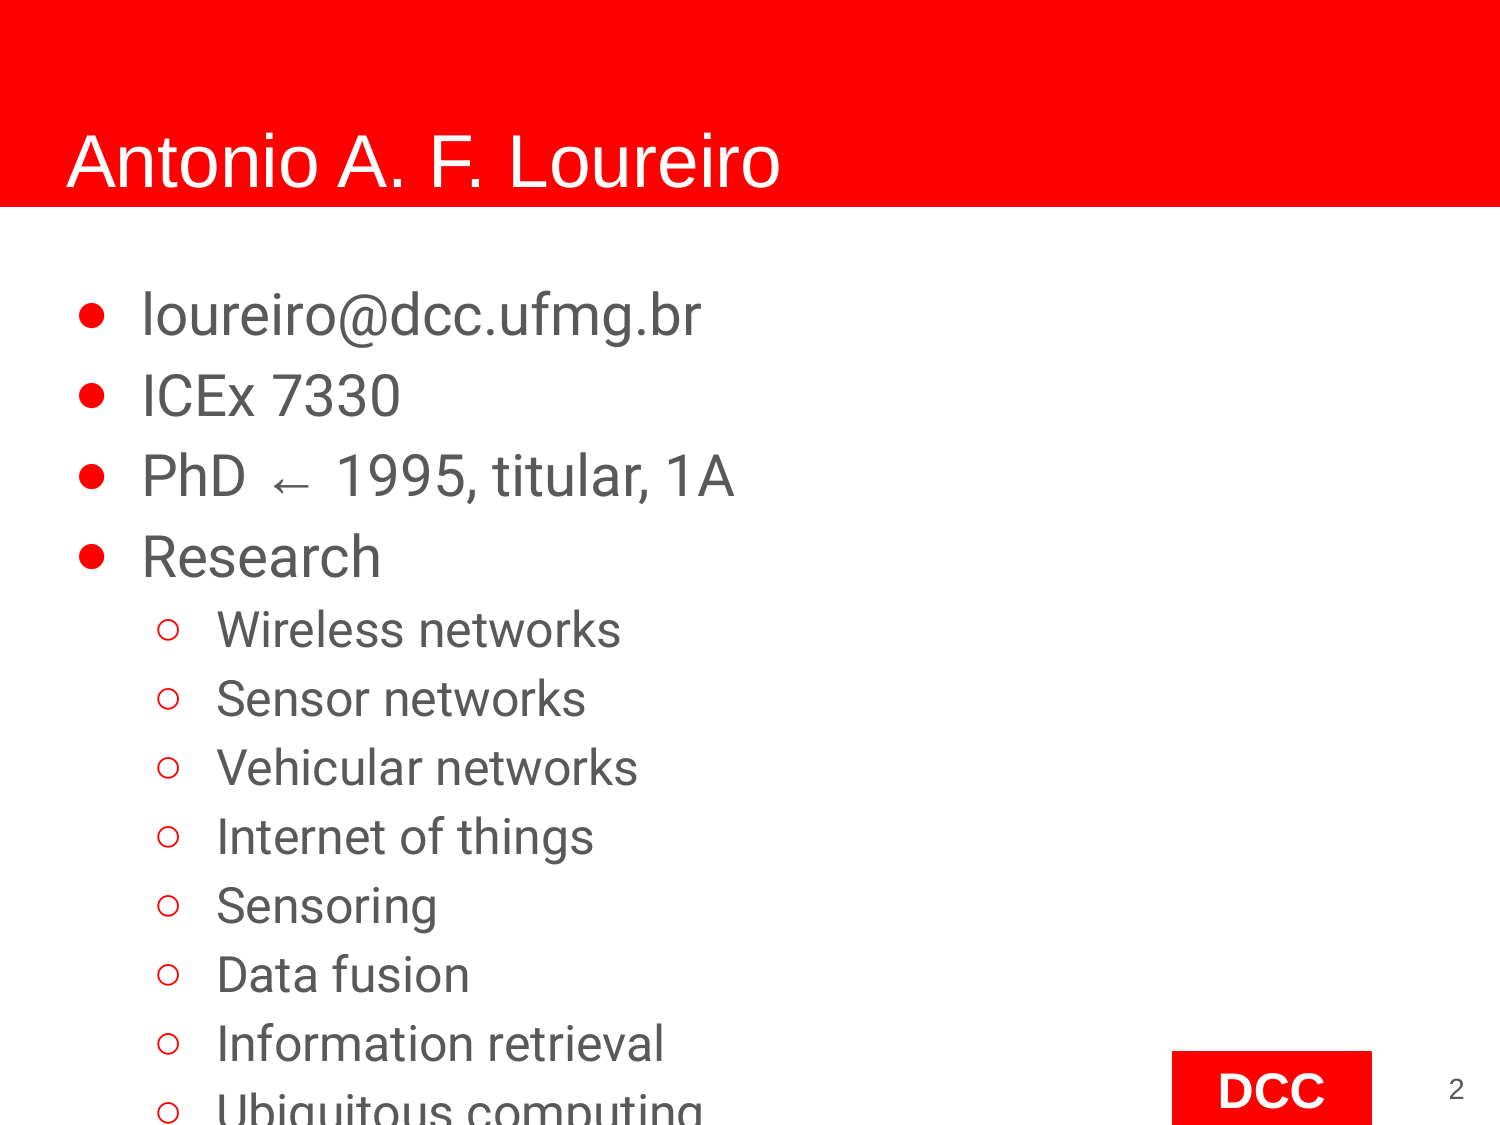

# Antonio A. F. Loureiro
loureiro@dcc.ufmg.br
ICEx 7330
PhD ← 1995, titular, 1A
Research
Wireless networks
Sensor networks
Vehicular networks
Internet of things
Sensoring
Data fusion
Information retrieval
Ubiquitous computing
2